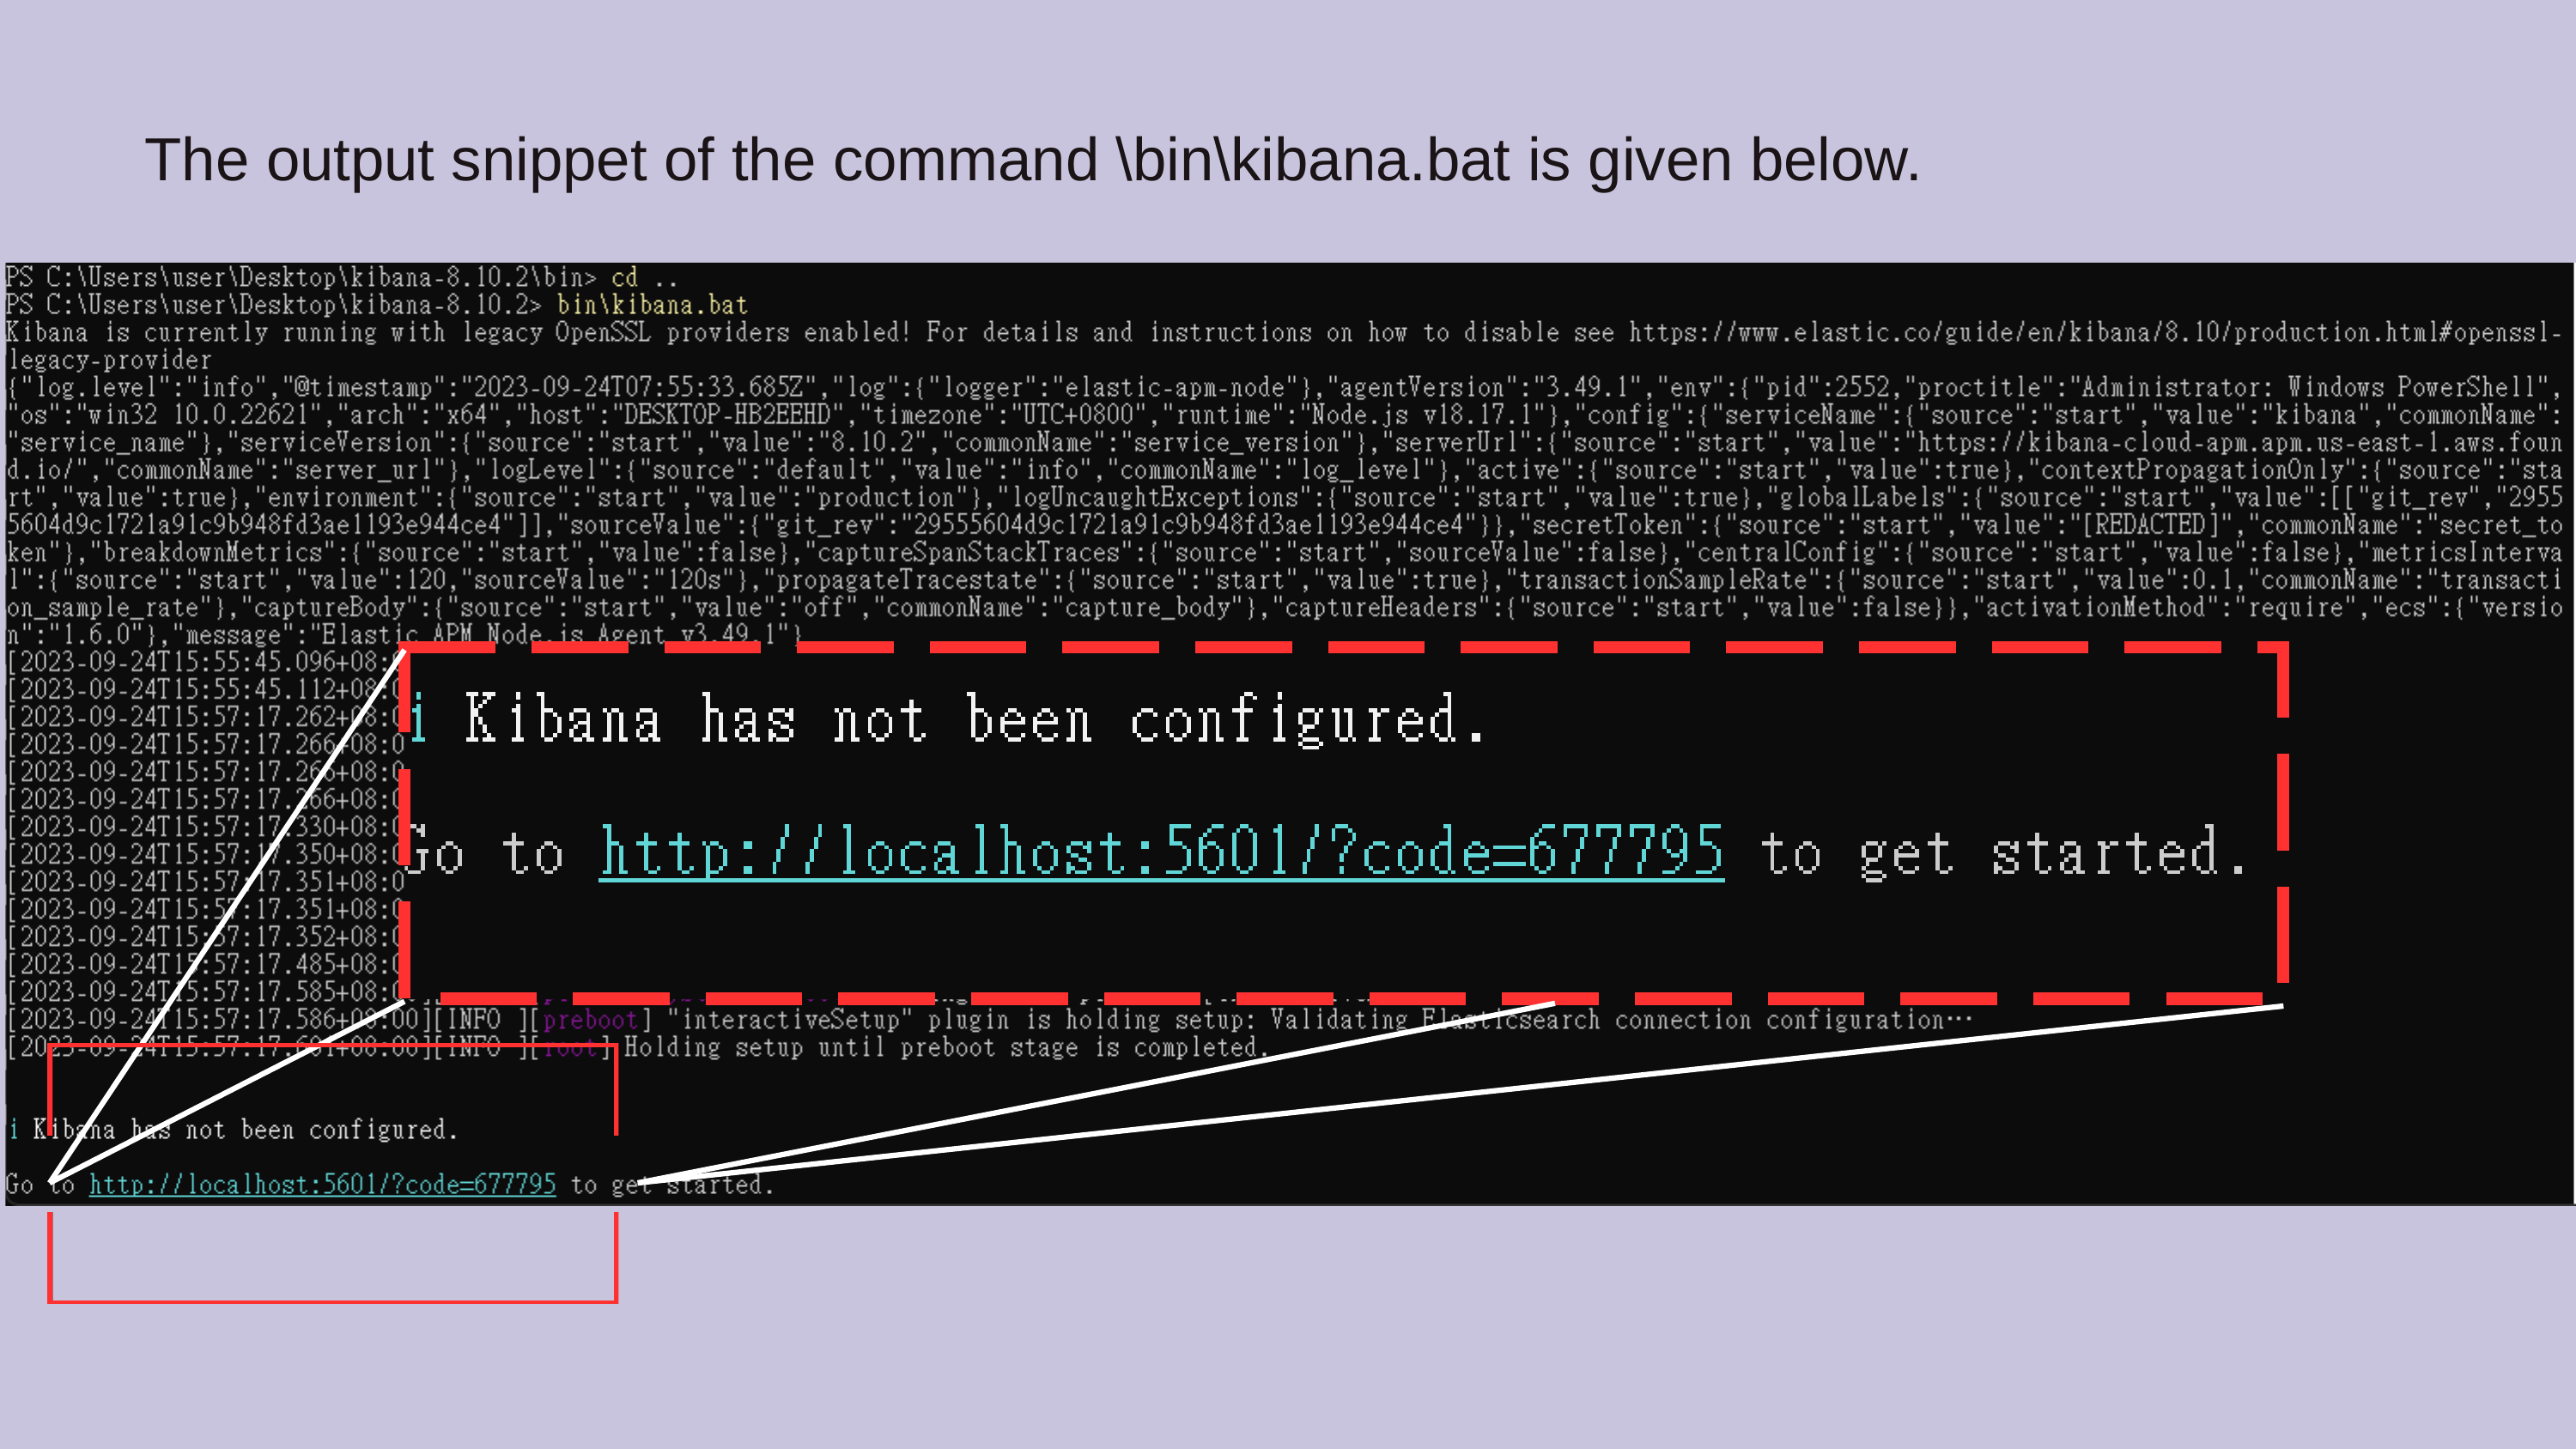

The output snippet of the command \bin\kibana.bat is given below.